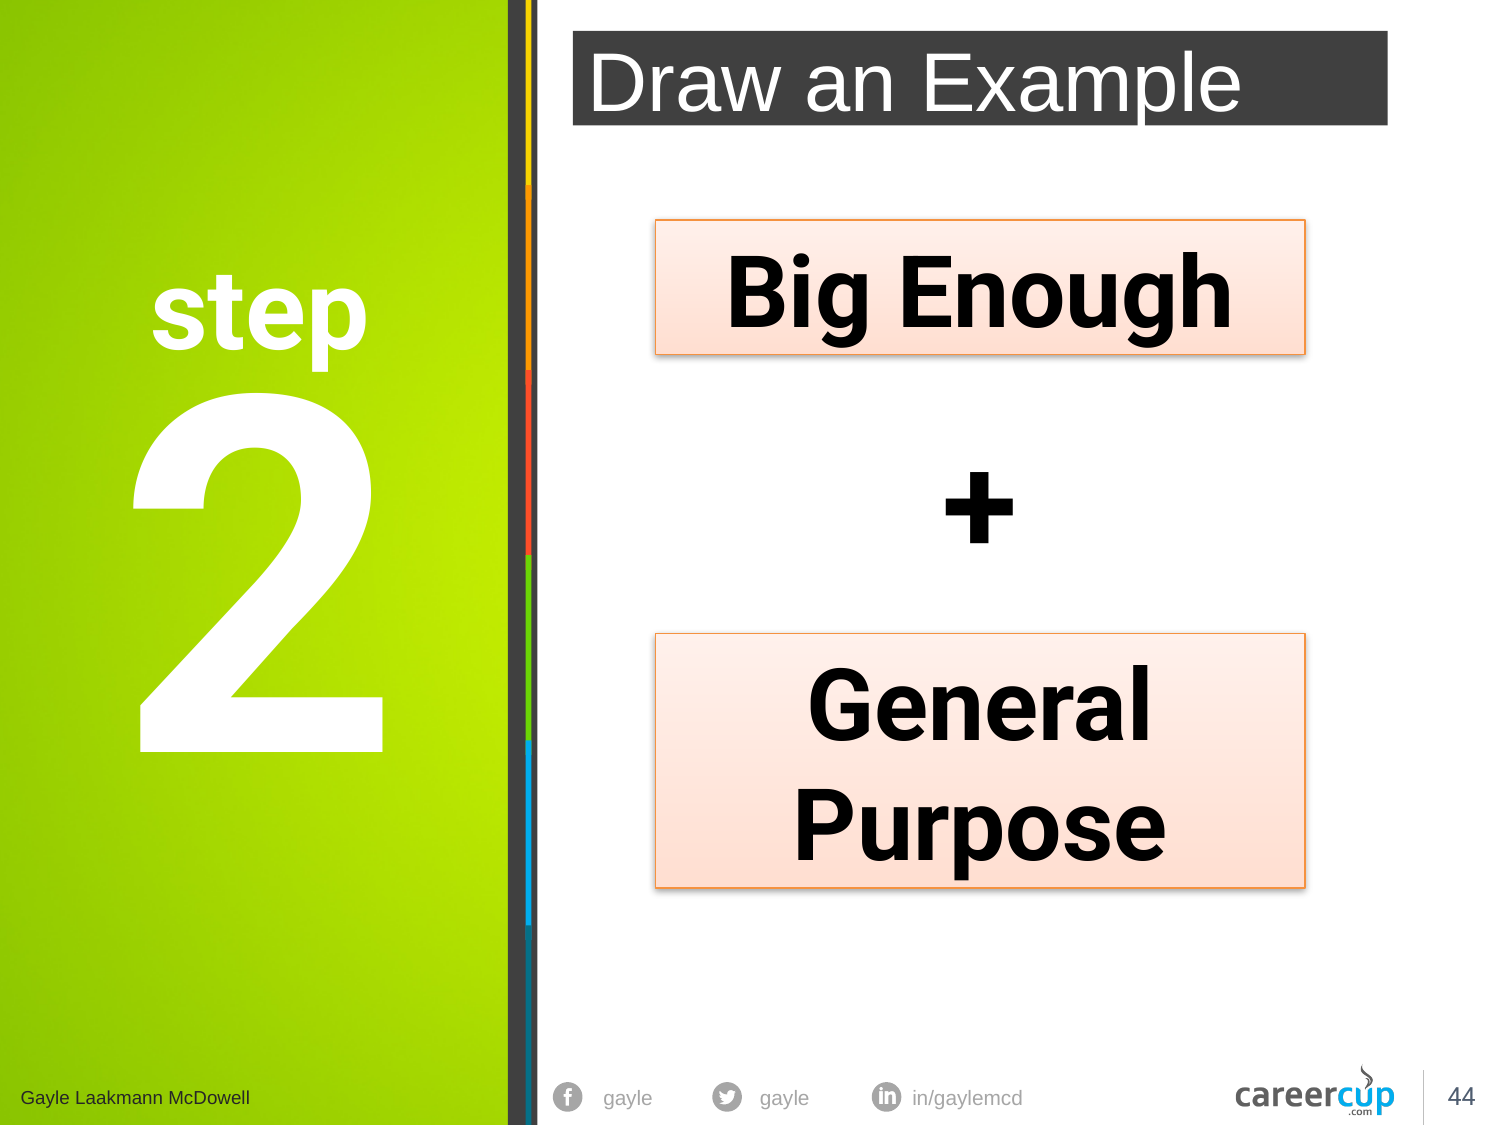

Draw an Example
Big Enough
step
2
+
General Purpose